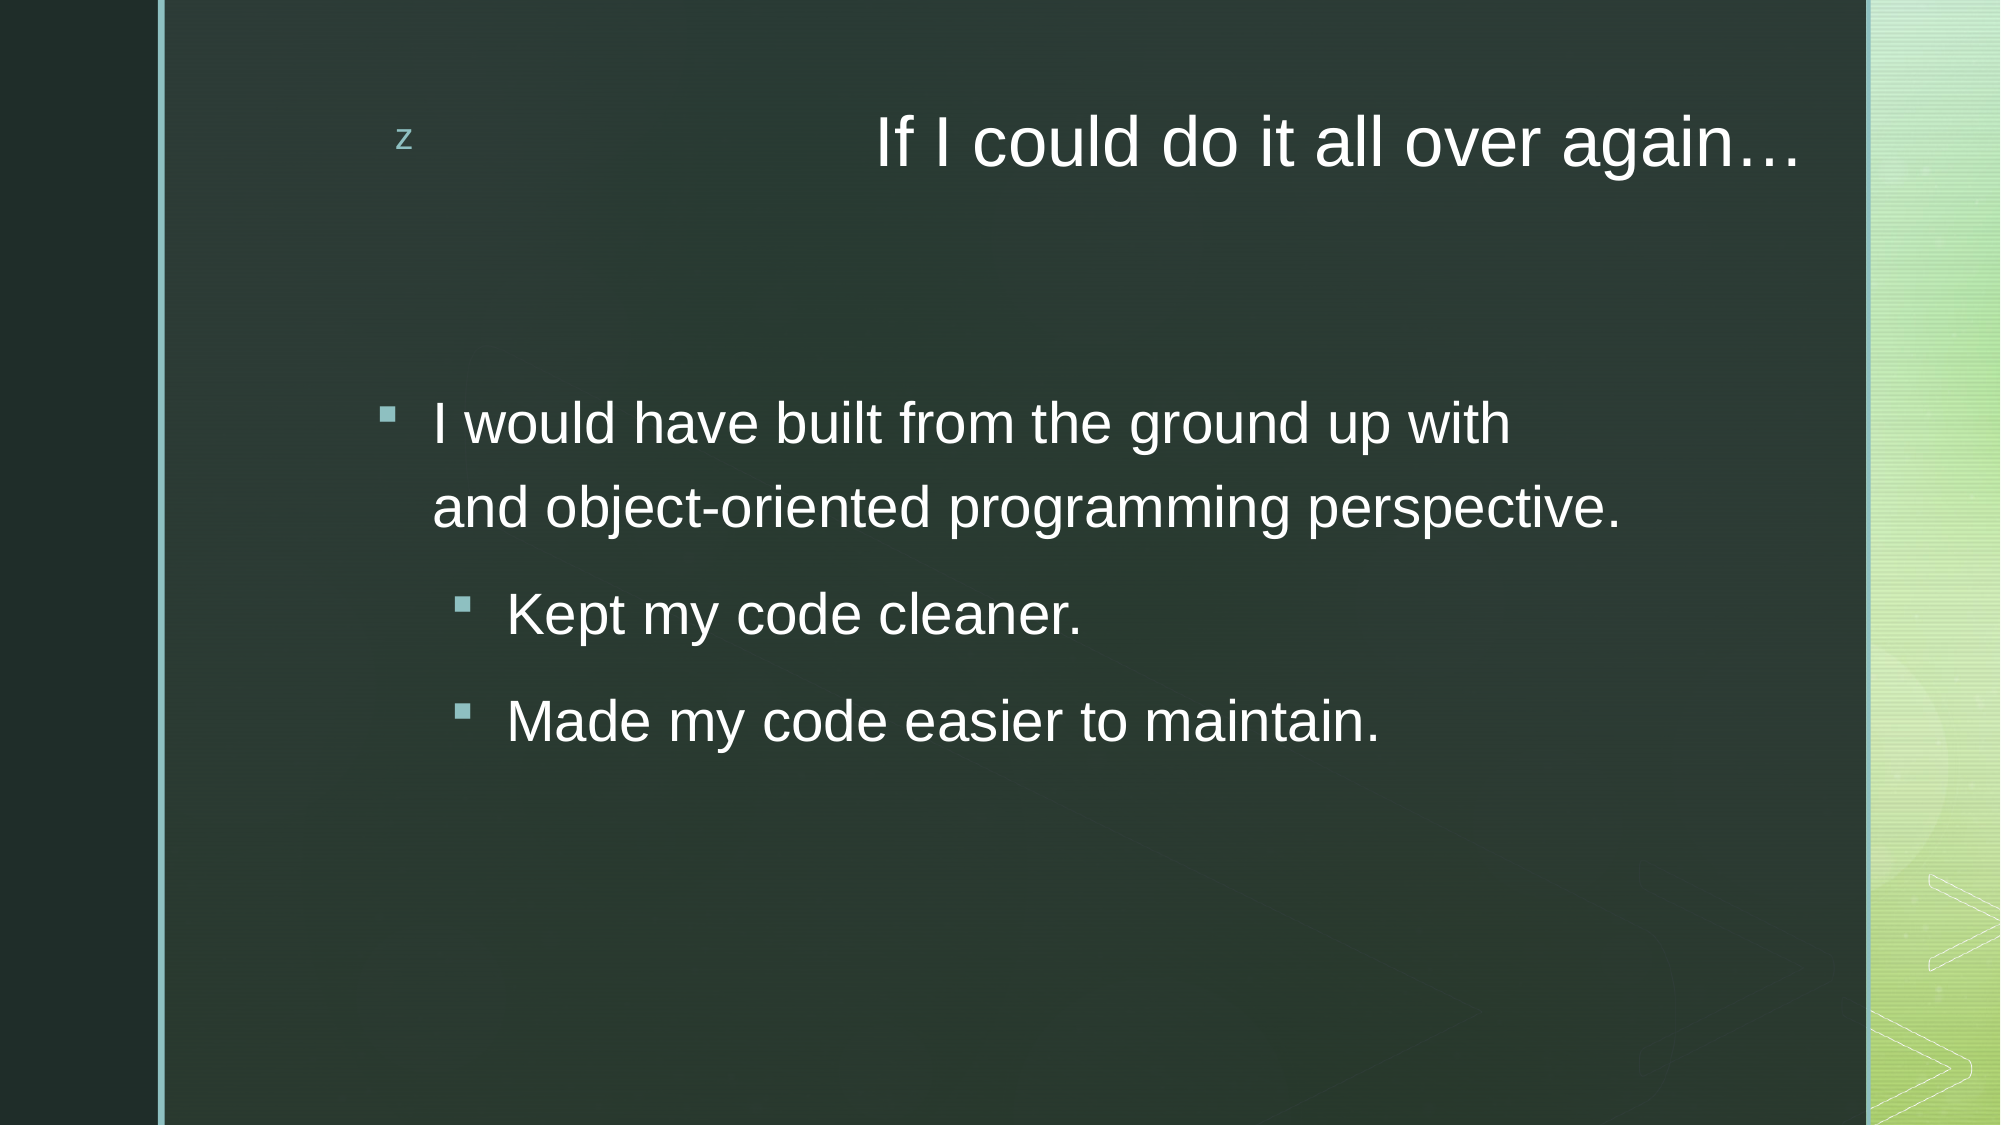

# If I could do it all over again…
I would have built from the ground up with and object-oriented programming perspective.
Kept my code cleaner.
Made my code easier to maintain.